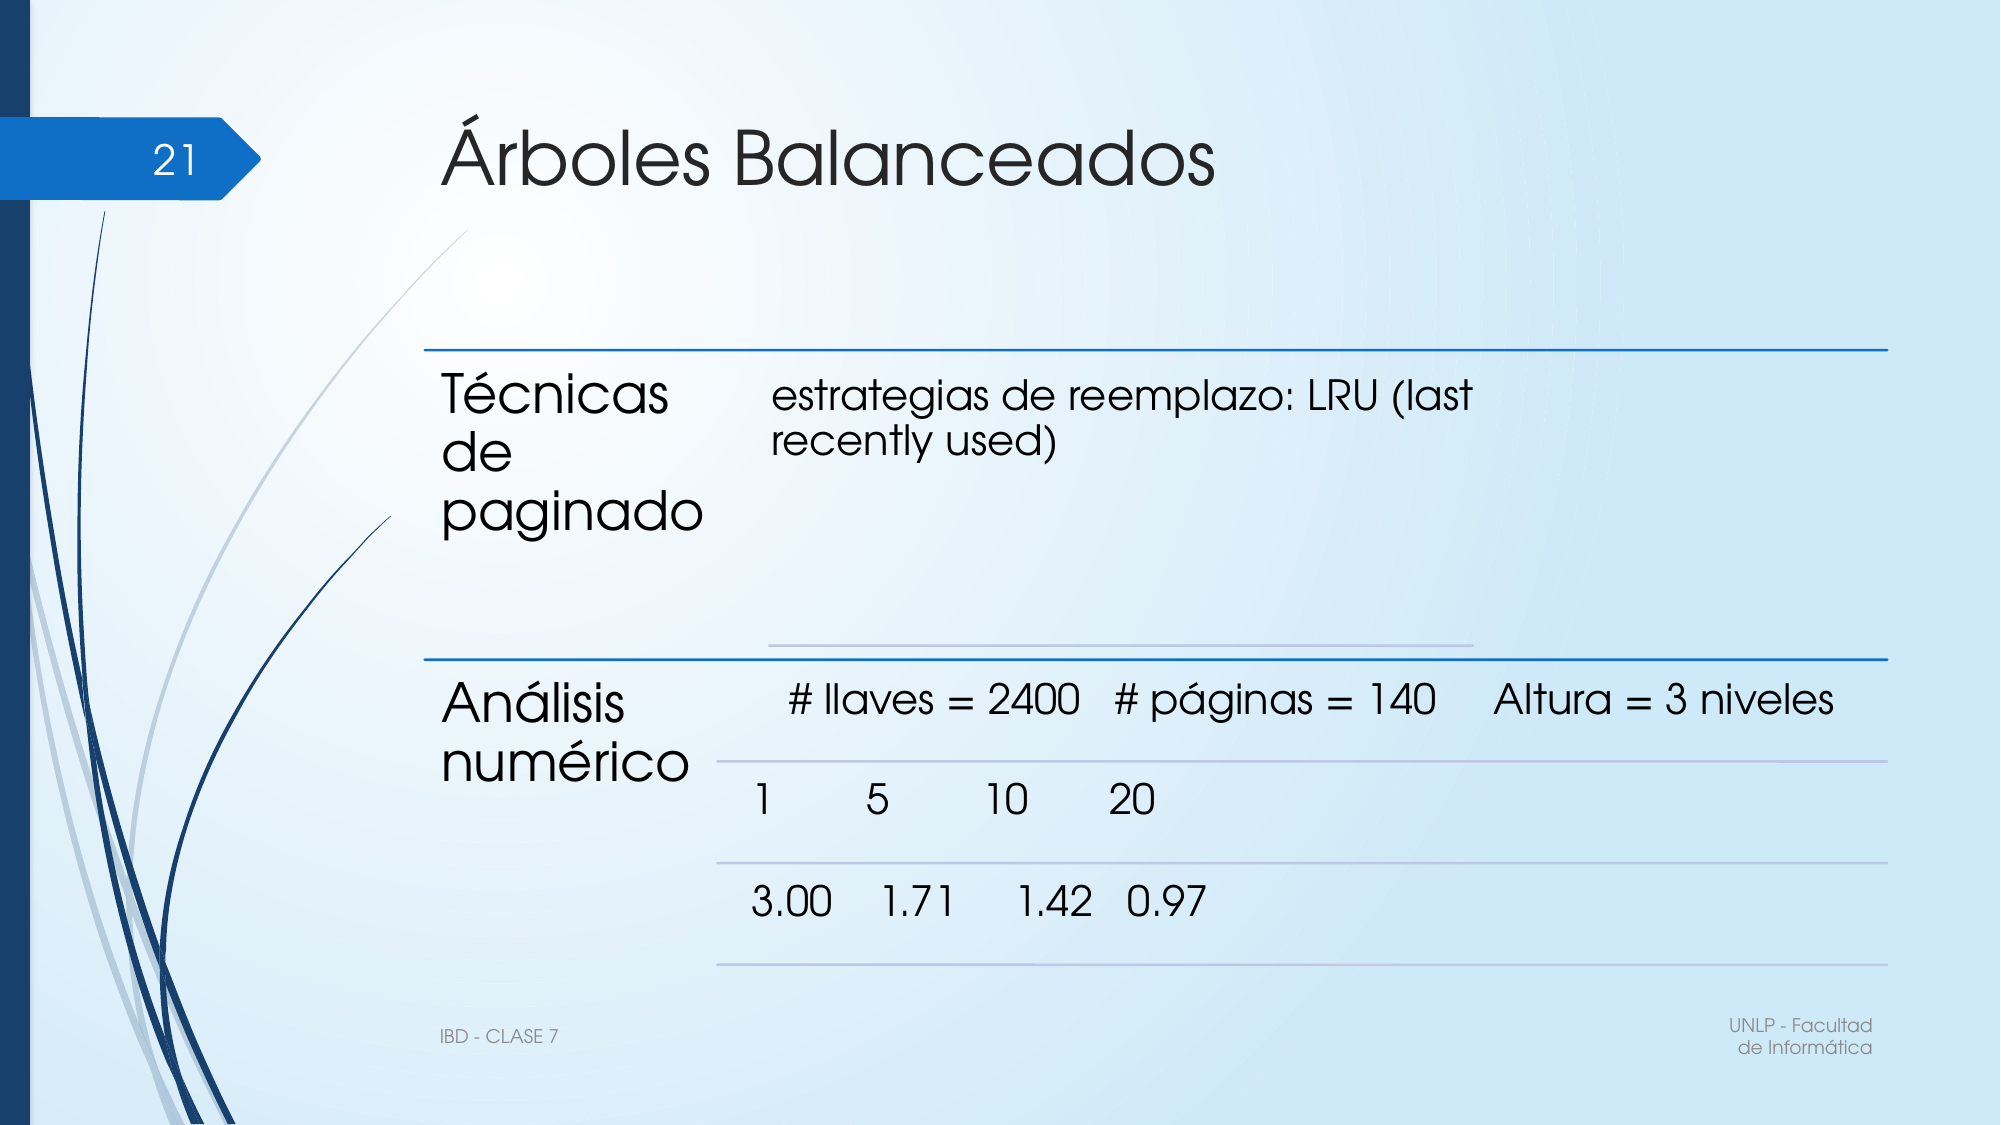

# Árboles Balanceados
21
Técnicas de paginado
estrategias de reemplazo: LRU (last recently used)

Análisis numérico
# llaves = 2400   # páginas = 140     Altura = 3 niveles
1        5        10       20
3.00    1.71     1.42   0.97
UNLP - Facultad de Informática
IBD - CLASE 7